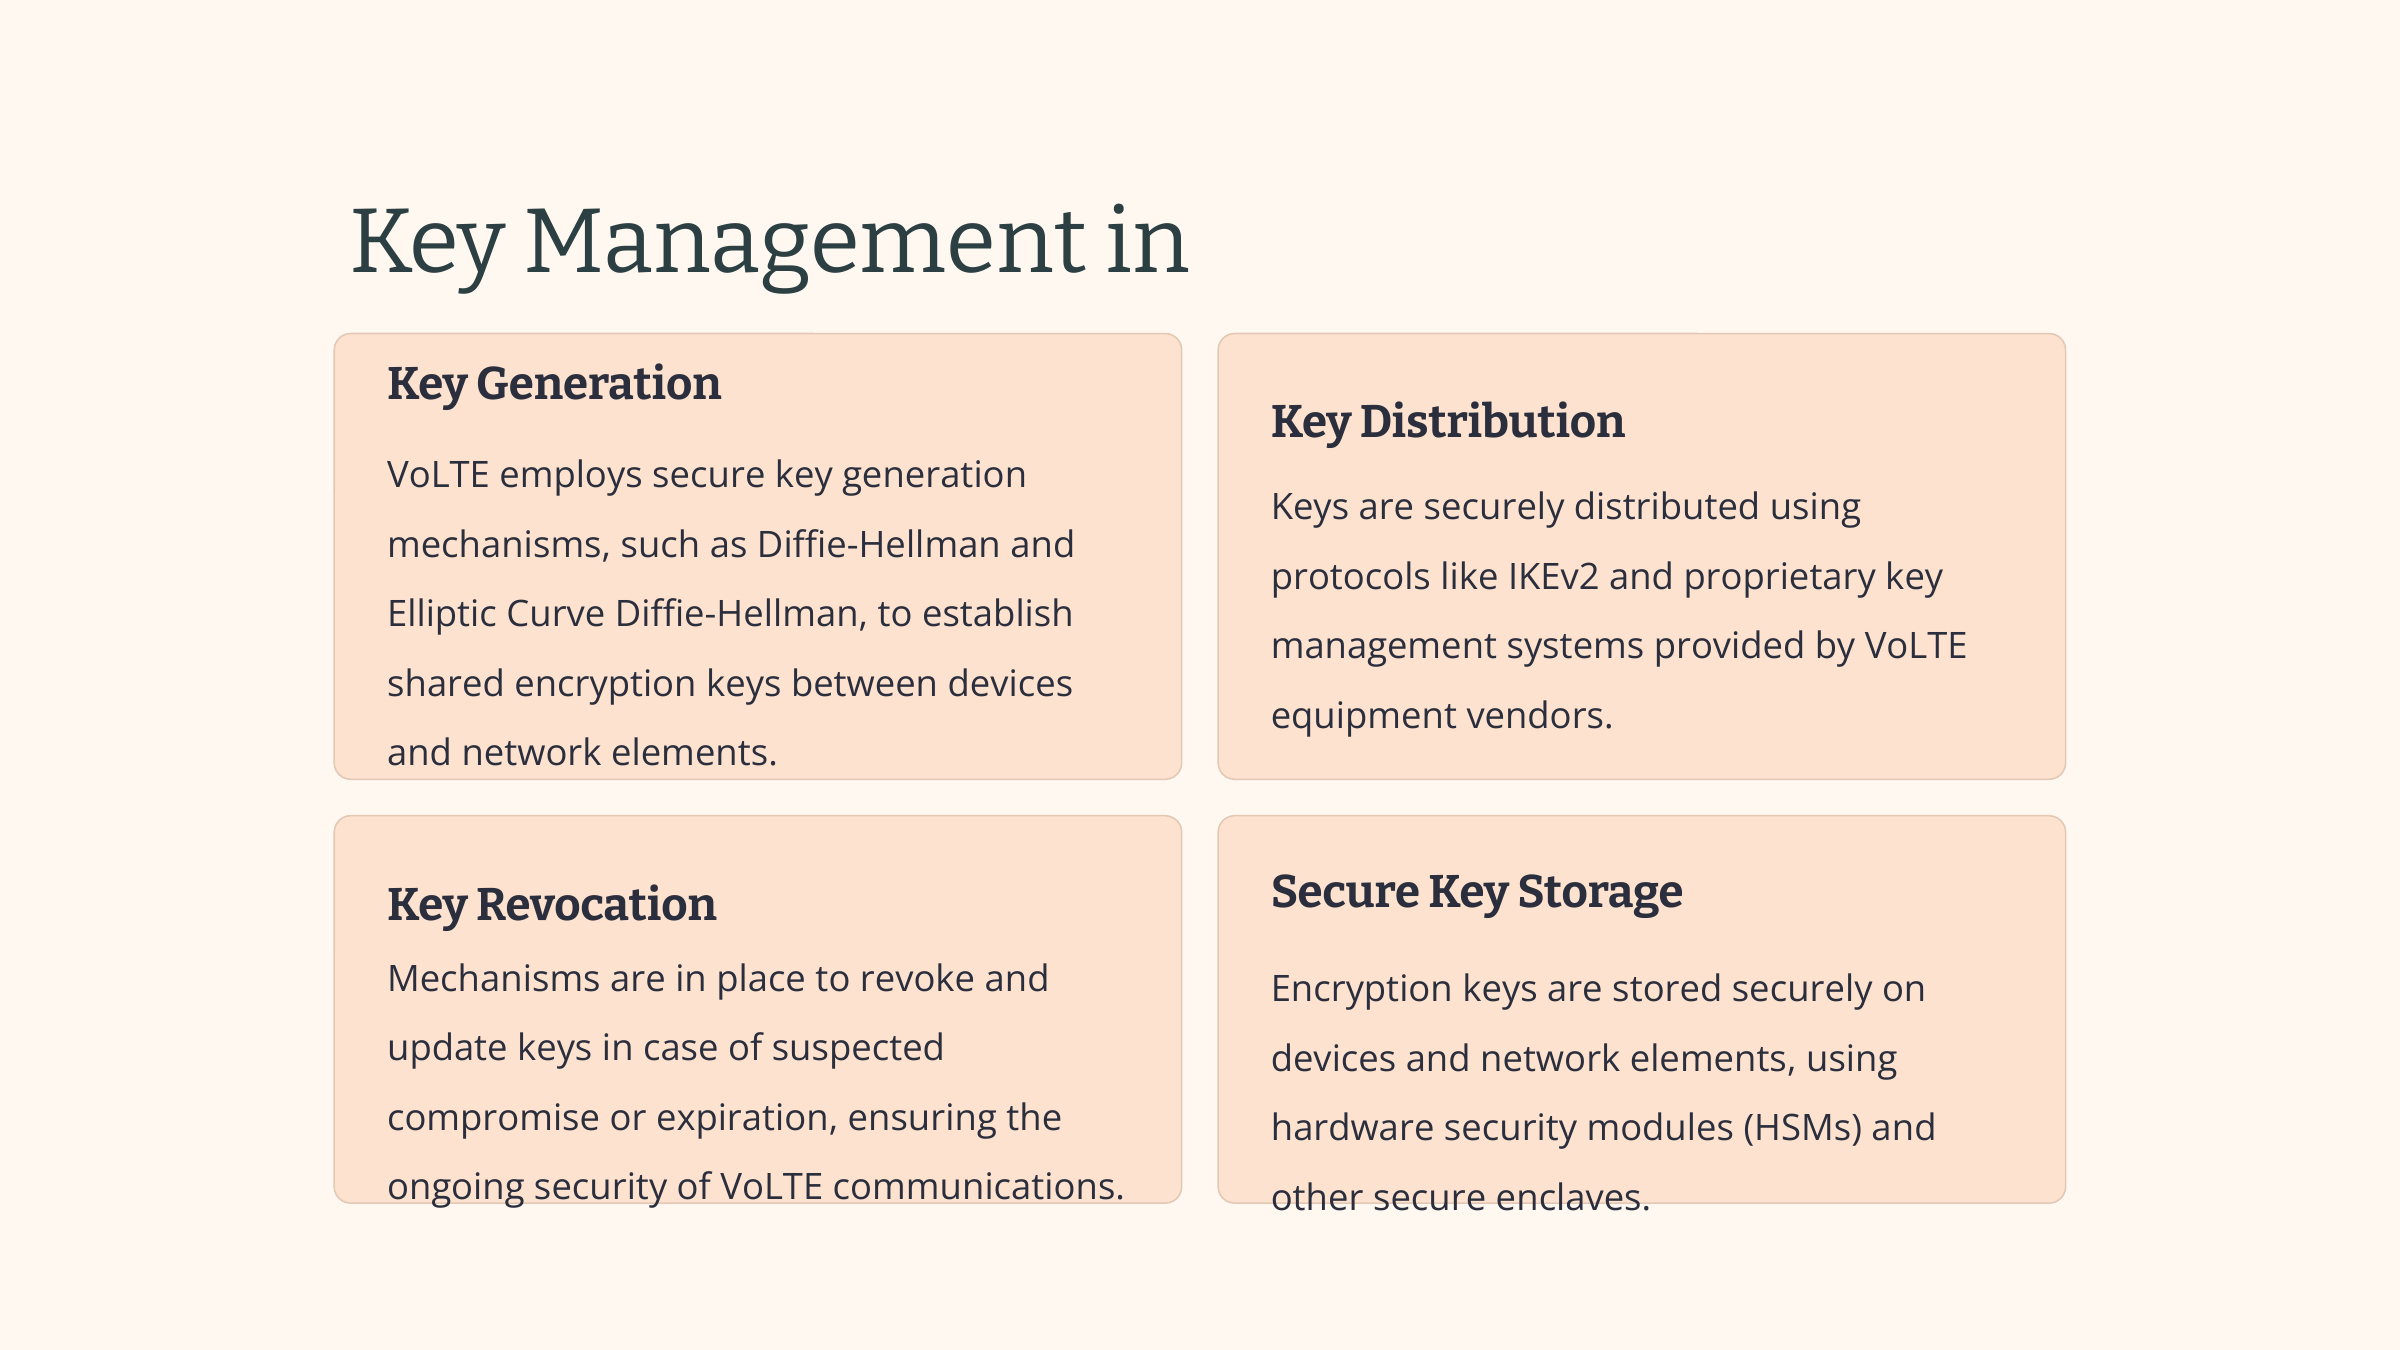

Key Management in VoLTE
Key Generation

Key Distribution
VoLTE employs secure key generation mechanisms, such as Diffie-Hellman and Elliptic Curve Diffie-Hellman, to establish shared encryption keys between devices and network elements.
Keys are securely distributed using protocols like IKEv2 and proprietary key management systems provided by VoLTE equipment vendors.

Secure Key Storage
Key Revocation
Mechanisms are in place to revoke and update keys in case of suspected compromise or expiration, ensuring the ongoing security of VoLTE communications.
Encryption keys are stored securely on devices and network elements, using hardware security modules (HSMs) and other secure enclaves.